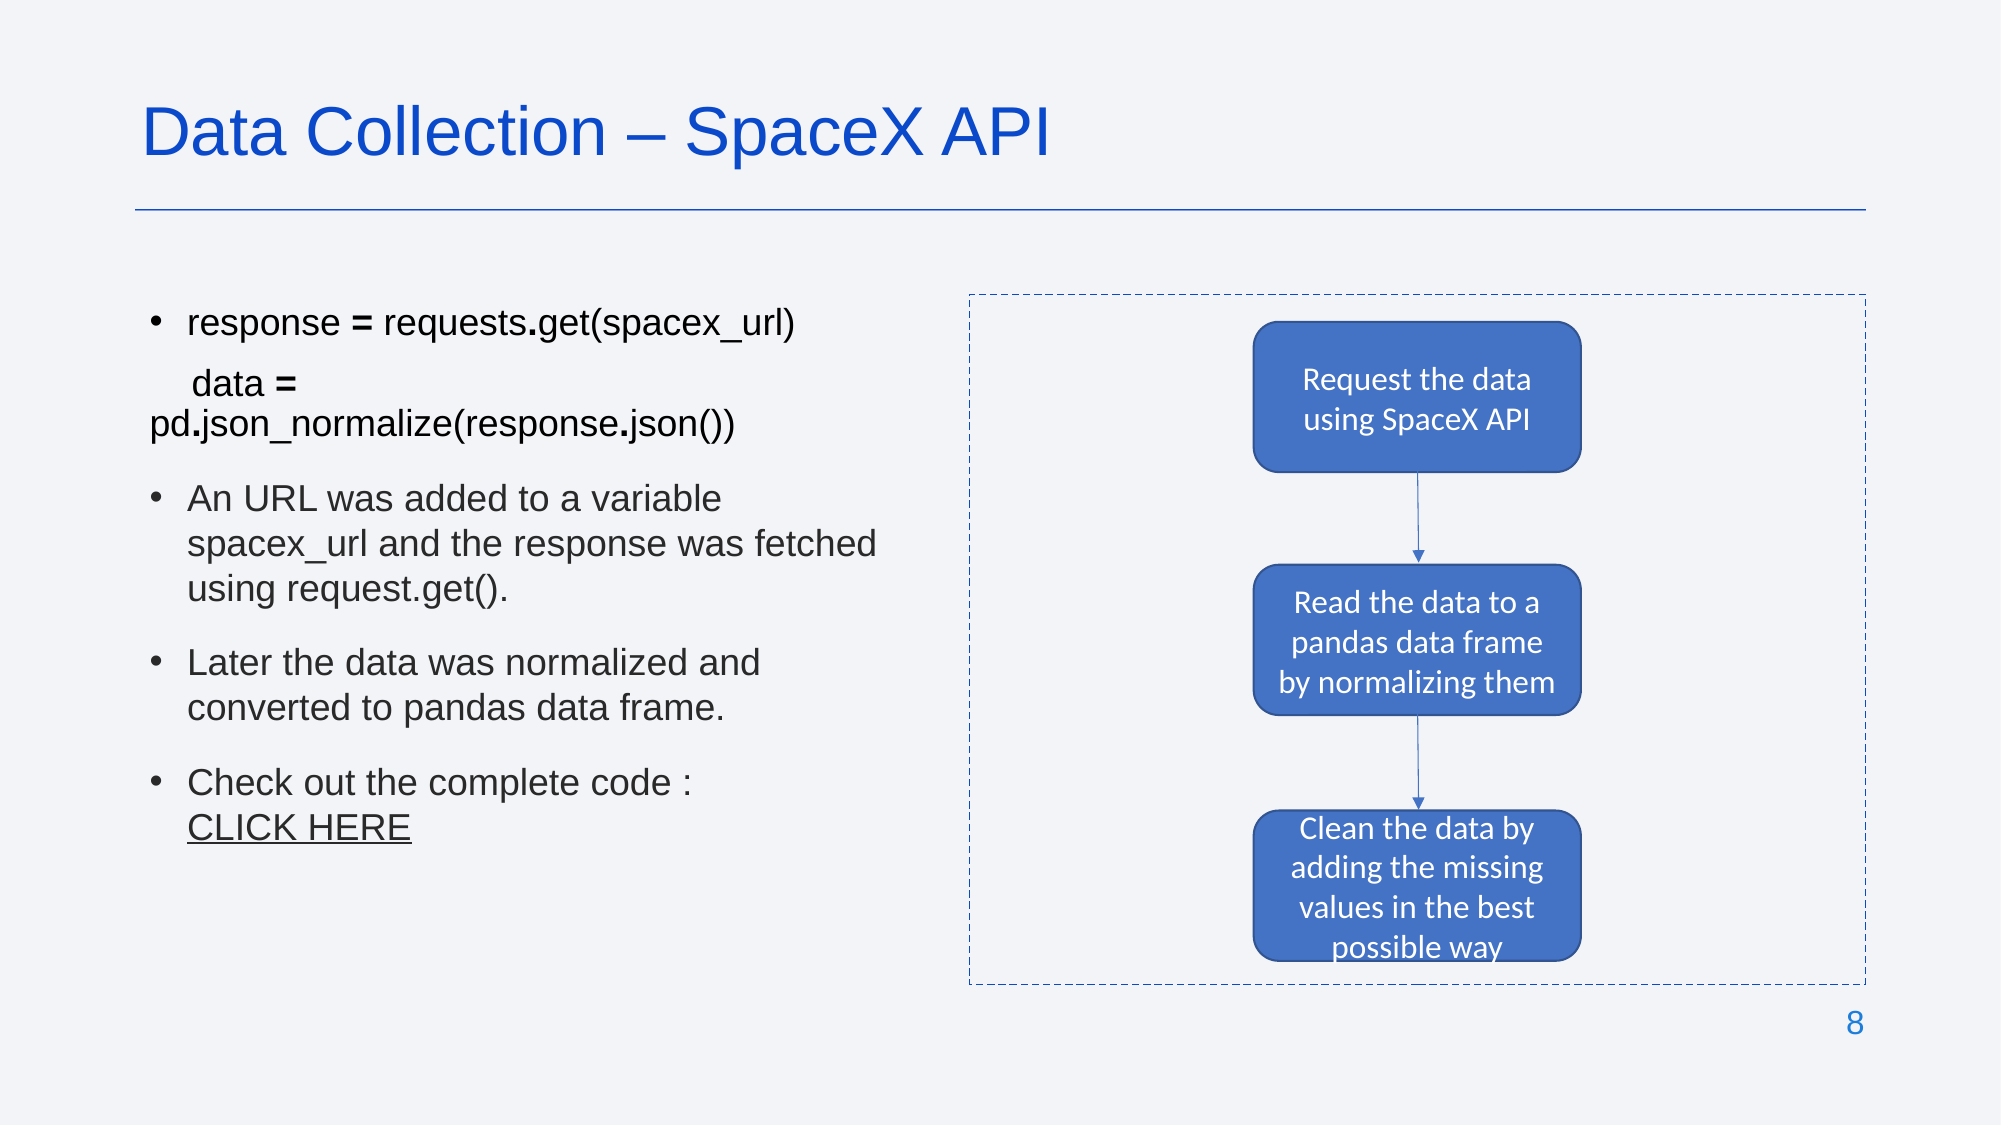

Data Collection – SpaceX API

response = requests.get(spacex_url)
    data = pd.json_normalize(response.json())
An URL was added to a variable spacex_url and the response was fetched using request.get().
Later the data was normalized and converted to pandas data frame.
Check out the complete code : CLICK HERE

Request the data using SpaceX API
Read the data to a pandas data frame by normalizing them
Clean the data by adding the missing values in the best possible way
8